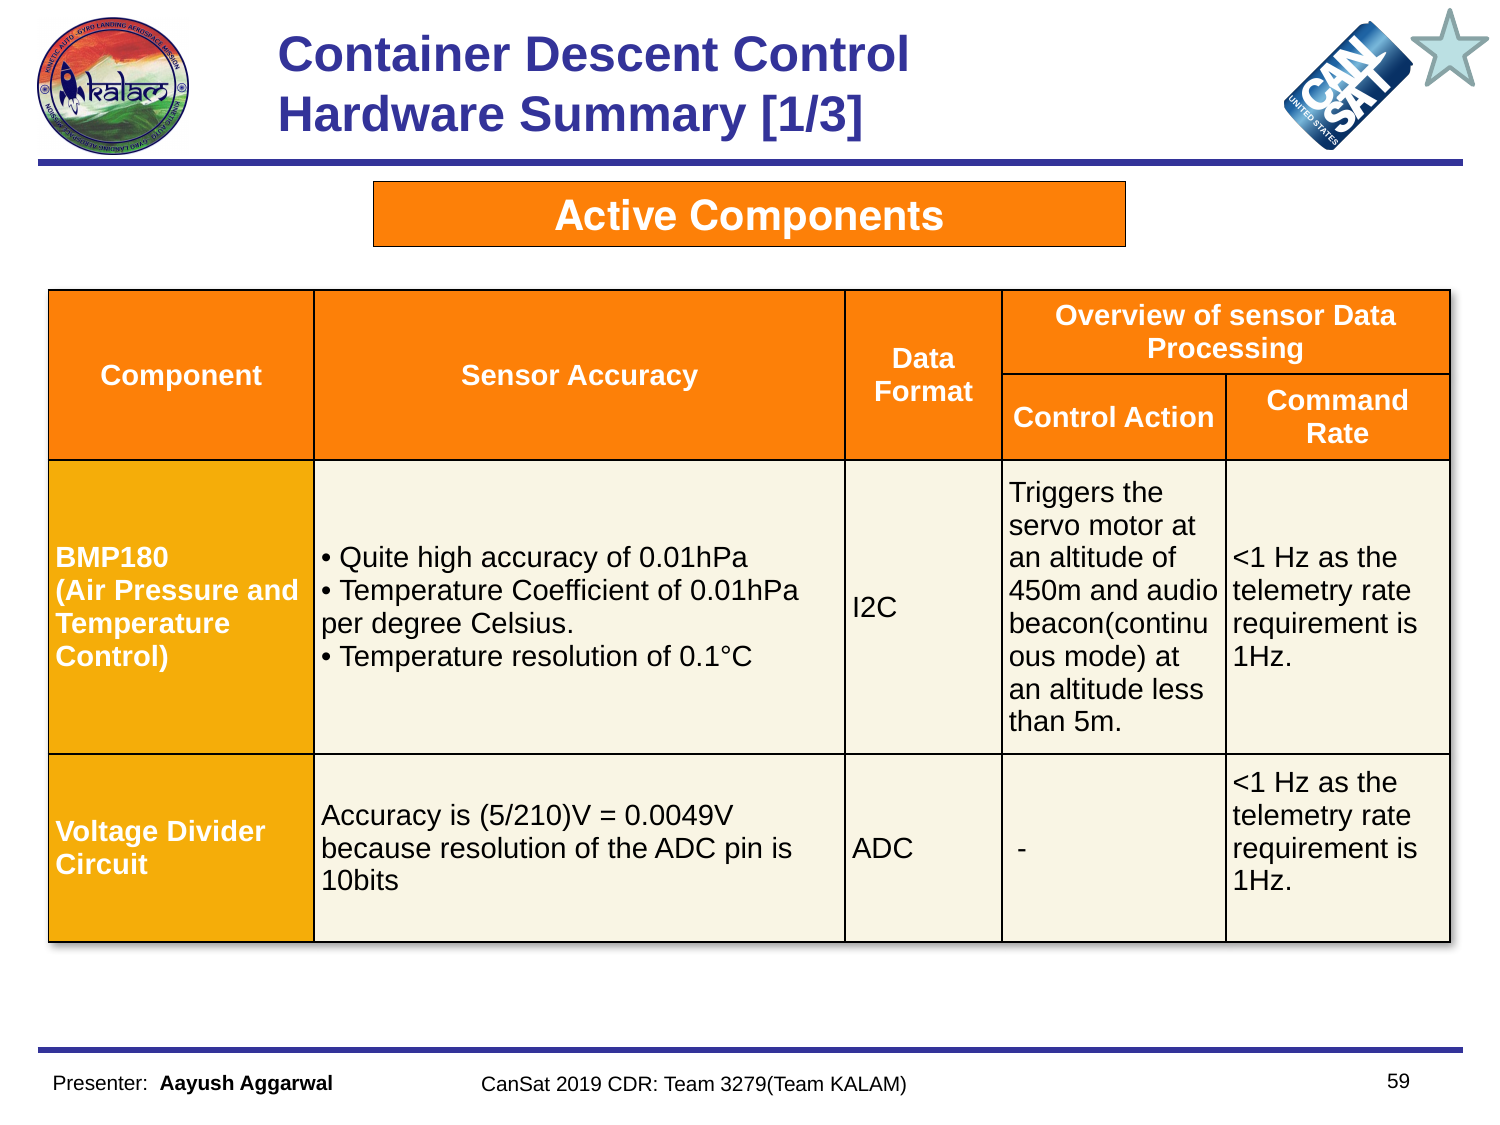

# Container Descent Control Hardware Summary [1/3]
Active Components
| Component | Sensor Accuracy | Data Format | Overview of sensor Data Processing |  |
| --- | --- | --- | --- | --- |
|  |  |  | Control Action | Command Rate |
| BMP180 (Air Pressure and Temperature Control) | • Quite high accuracy of 0.01hPa  • Temperature Coefficient of 0.01hPa per degree Celsius.  • Temperature resolution of 0.1°C | I2C | Triggers the servo motor at an altitude of 450m and audio beacon(continuous mode) at an altitude less than 5m. | <1 Hz as the telemetry rate requirement is 1Hz. |
| Voltage Divider Circuit | Accuracy is (5/210)V = 0.0049V because resolution of the ADC pin is 10bits | ADC | - | <1 Hz as the telemetry rate requirement is 1Hz. |
59
Presenter:  Aayush Aggarwal

CanSat 2019 CDR:  Team 3279 (Team KALAM)
CanSat 2019 CDR: Team 3279(Team KALAM)